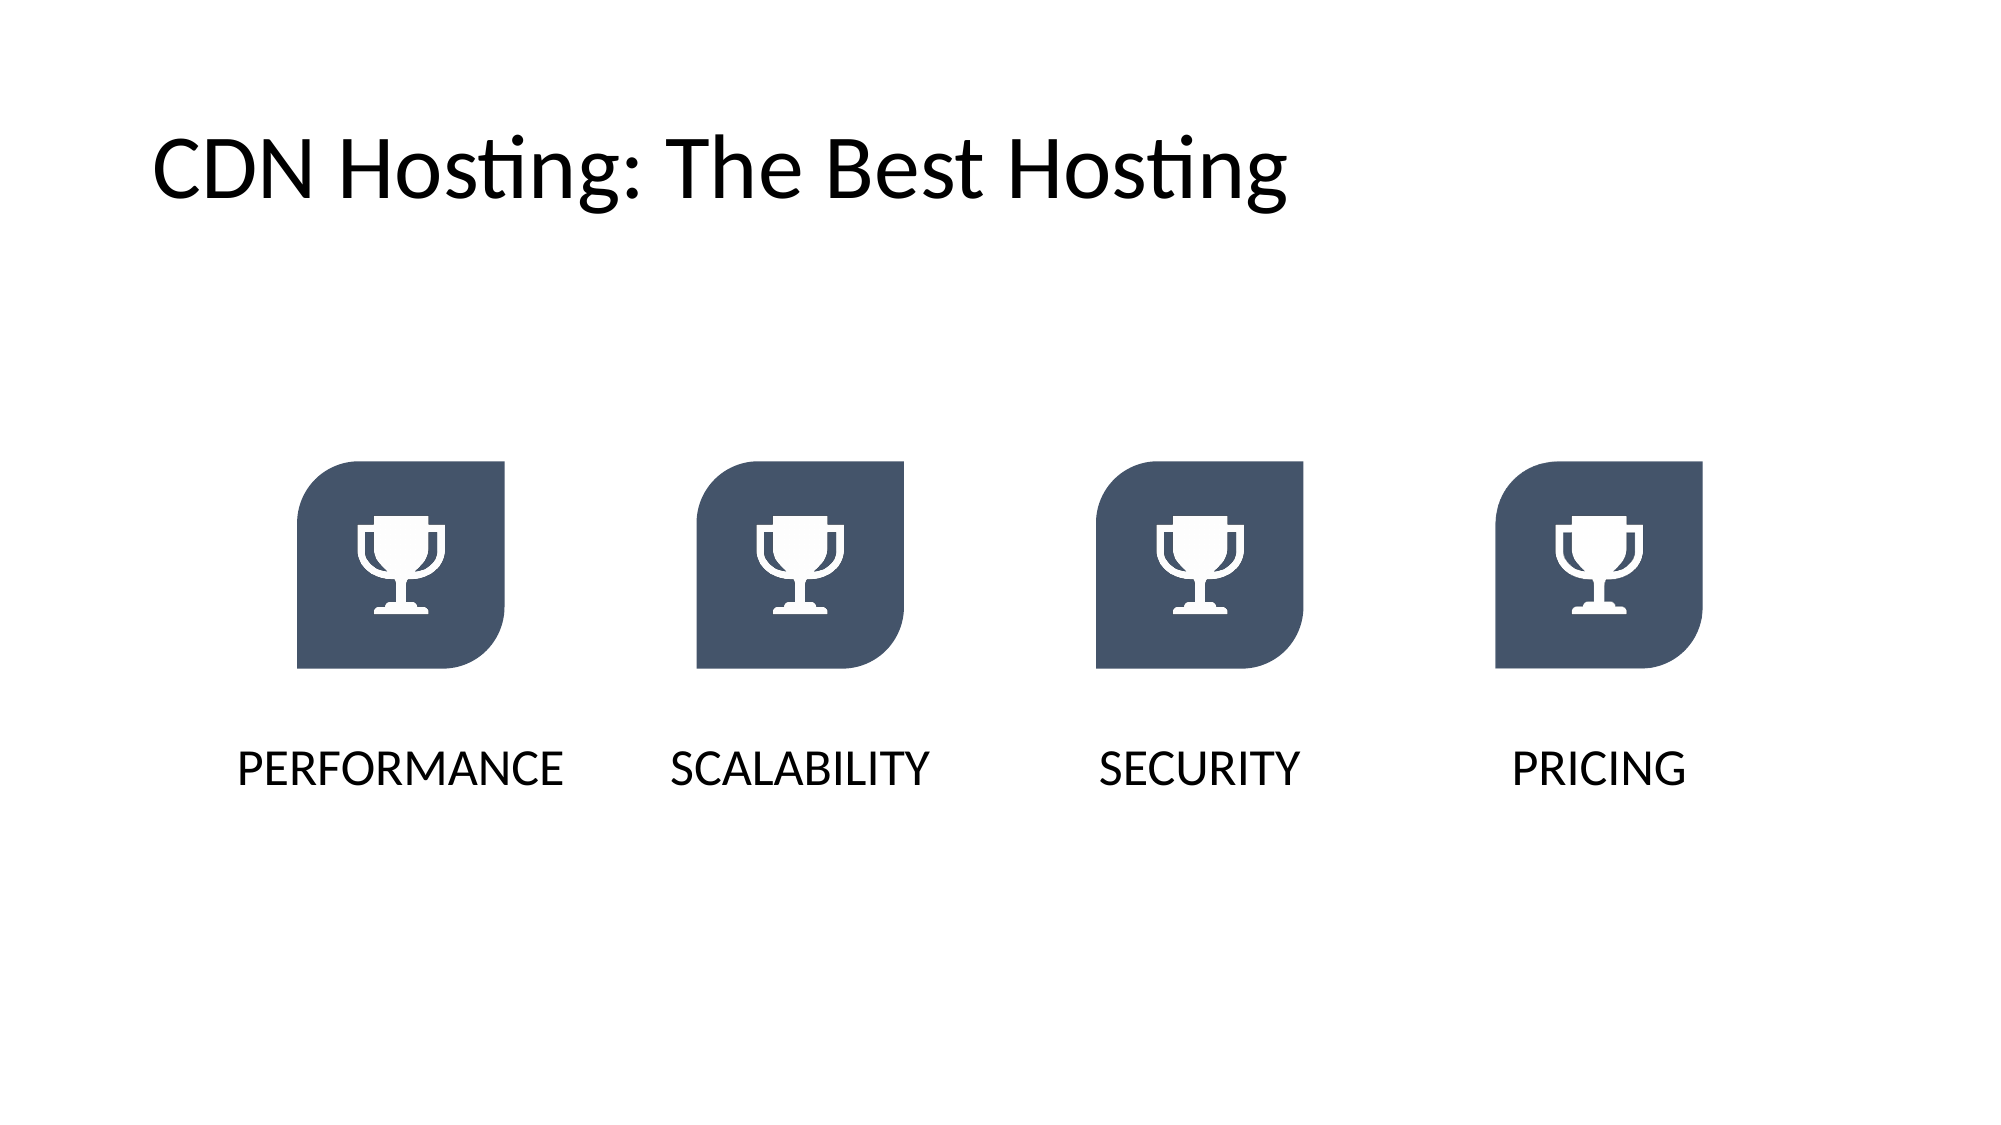

# CDN Hosting: The Best Hosting
performance
Scalability
Security
Pricing